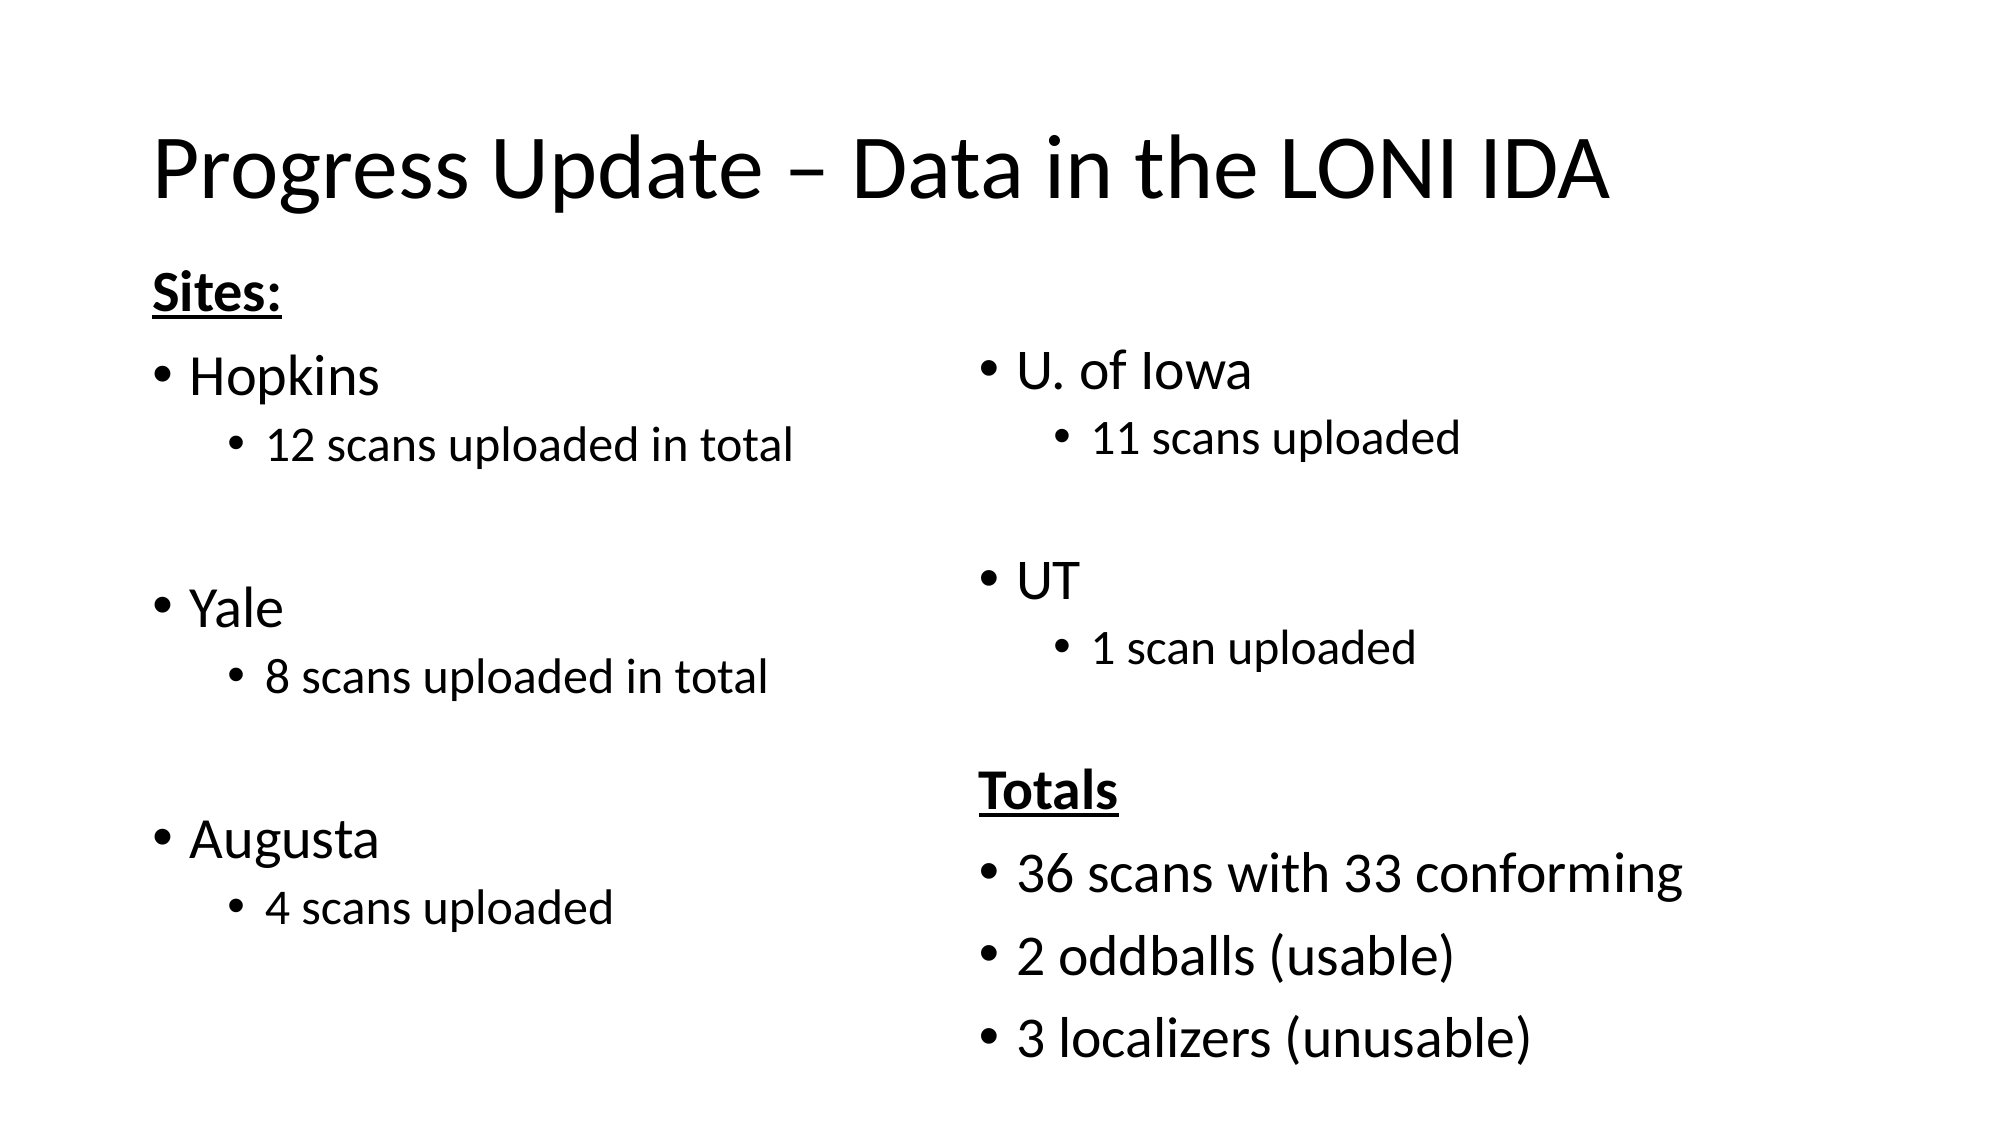

# Progress Update – Data in the LONI IDA
Sites:
Hopkins
12 scans uploaded in total

Yale
8 scans uploaded in total

Augusta
4 scans uploaded
U. of Iowa
11 scans uploaded

UT
1 scan uploaded

Totals
36 scans with 33 conforming
2 oddballs (usable)
3 localizers (unusable)